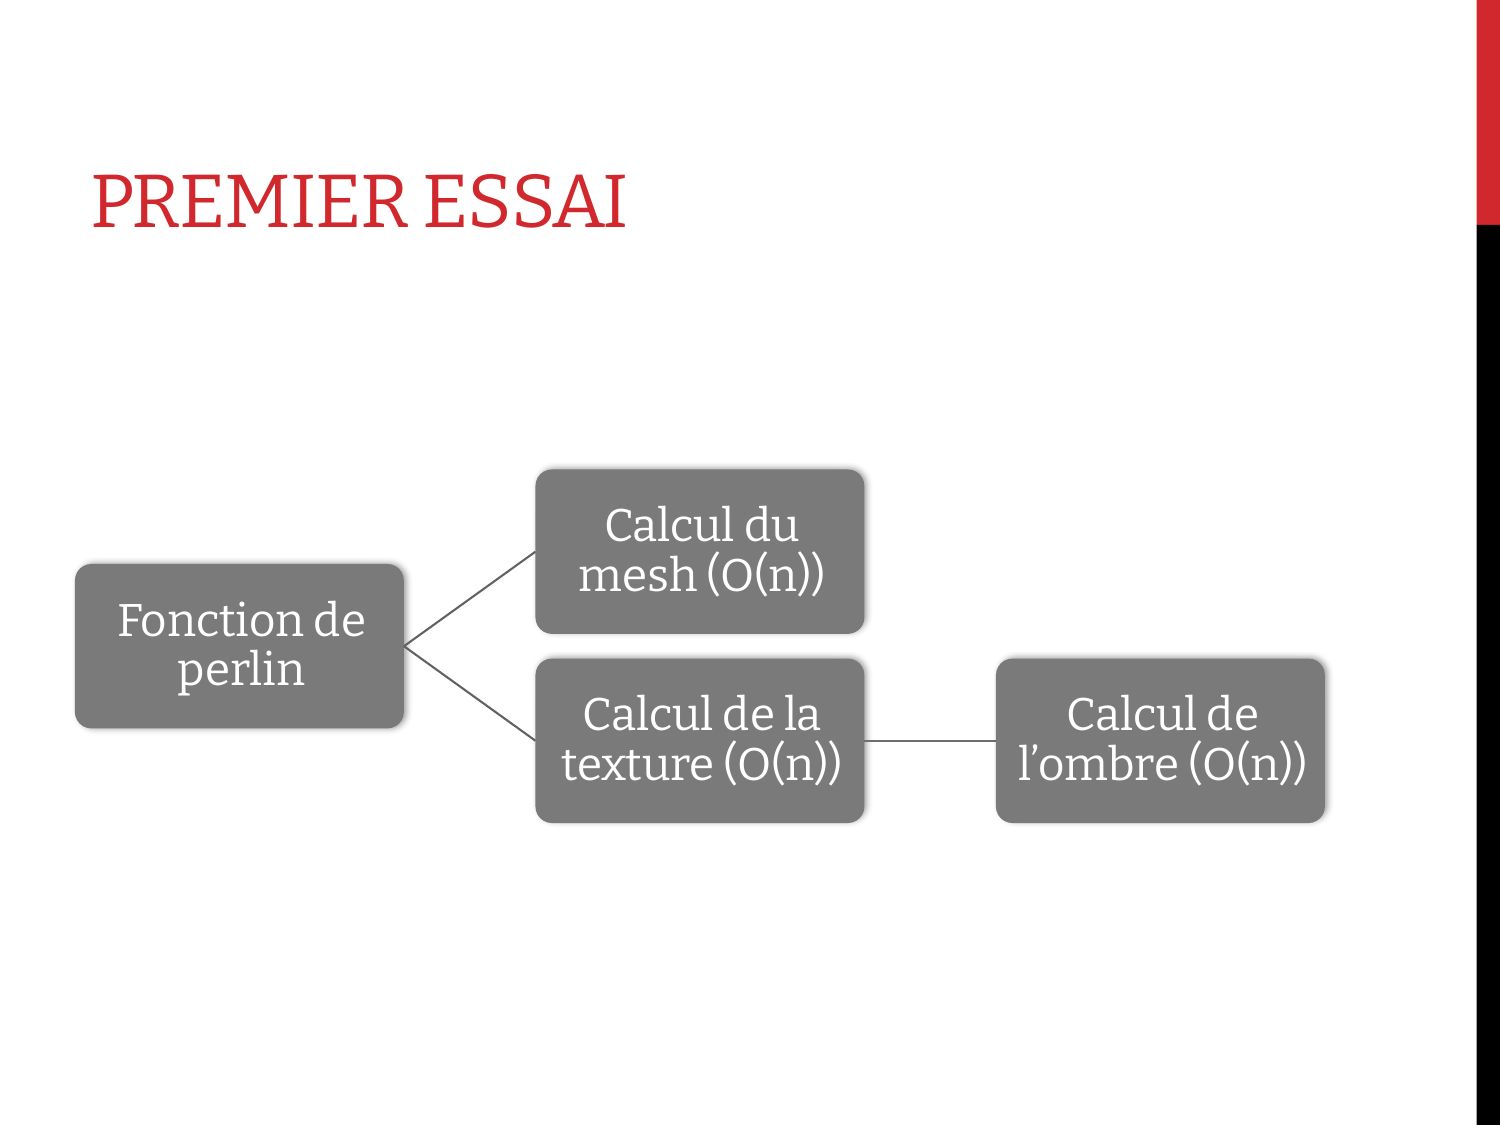

# Premier Essai
Fonction de perlin

Calcul du mesh (O(n))

Calcul de la texture (O(n))

Calcul de l’ombre (O(n))